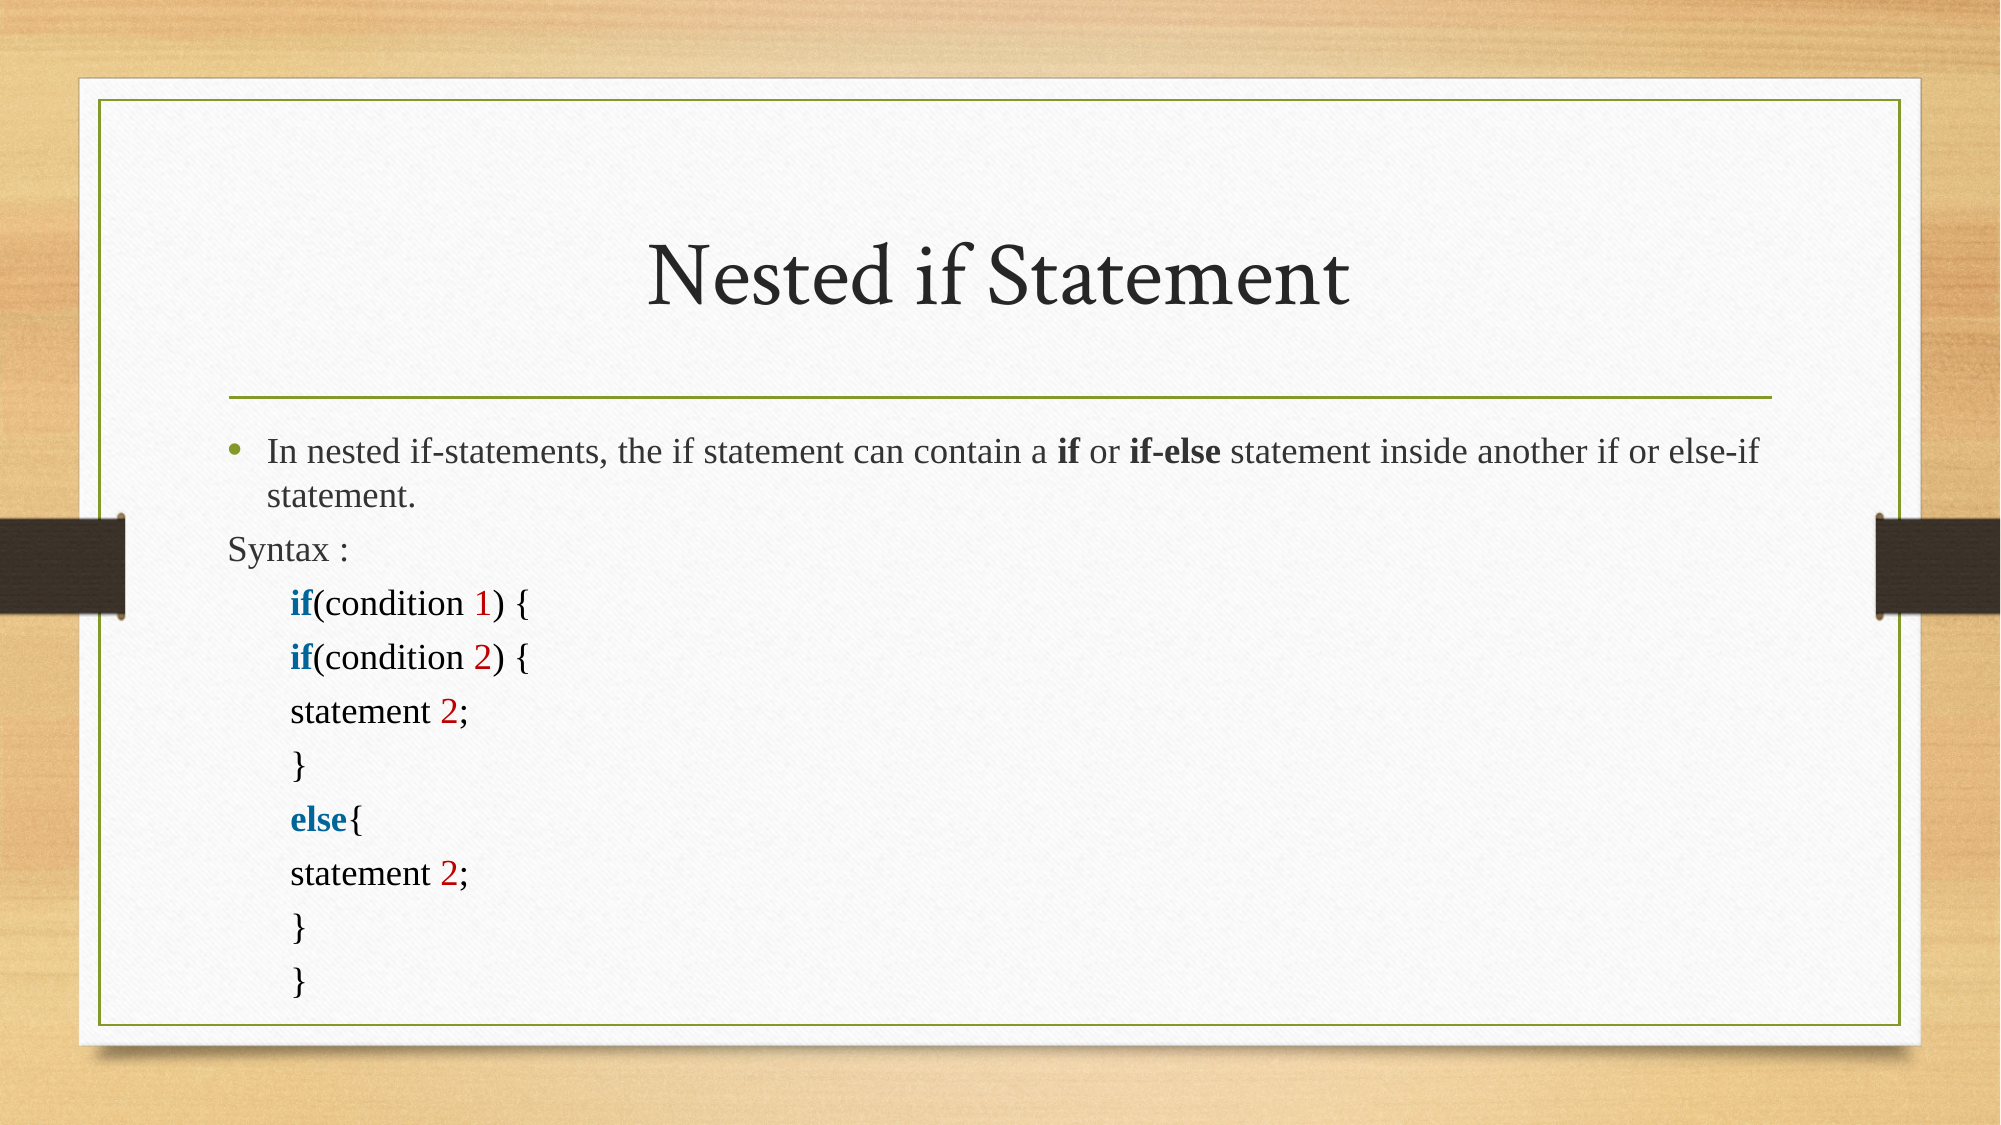

# Nested if Statement
In nested if-statements, the if statement can contain a if or if-else statement inside another if or else-if statement.
Syntax :
if(condition 1) {
if(condition 2) {
statement 2;
}
else{
statement 2;
}
}